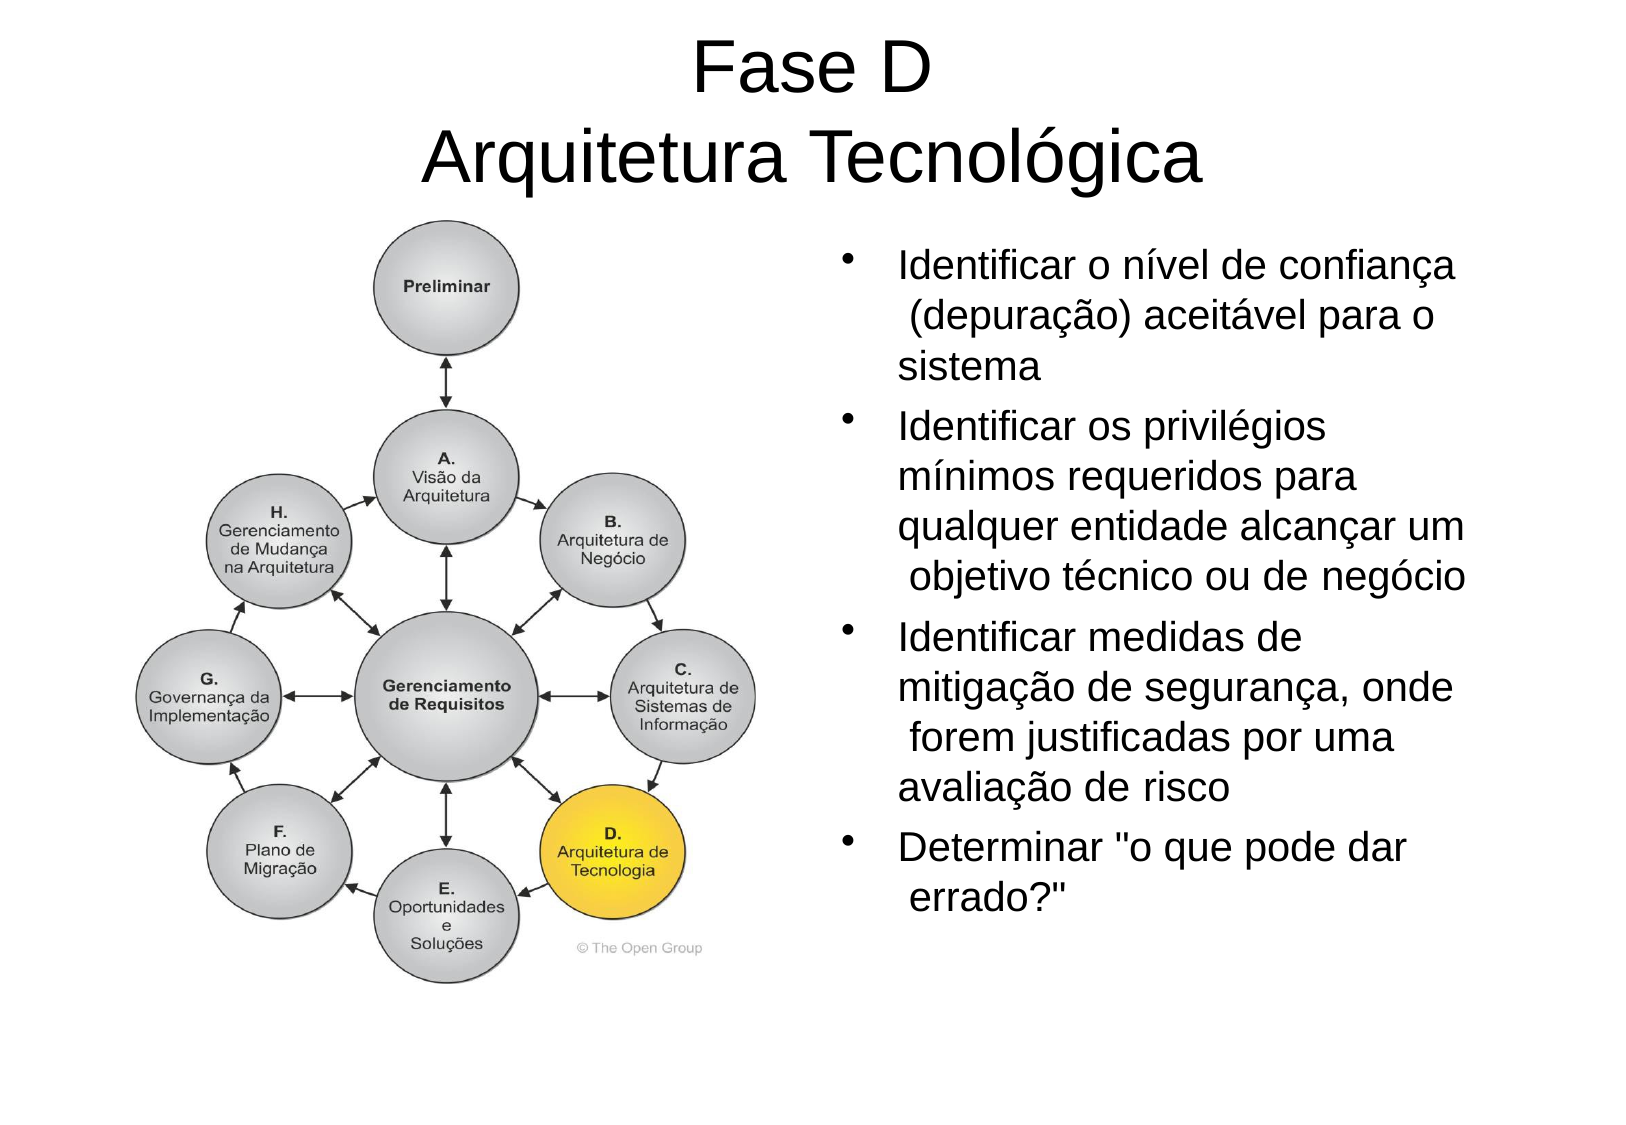

# Fase D
Arquitetura Tecnológica

Identificar o nível de confiança  (depuração) aceitável para o  sistema
Identificar os privilégios  mínimos requeridos para  qualquer entidade alcançar um  objetivo técnico ou de negócio
Identificar medidas de  mitigação de segurança, onde  forem justificadas por uma  avaliação de risco
Determinar "o que pode dar  errado?"